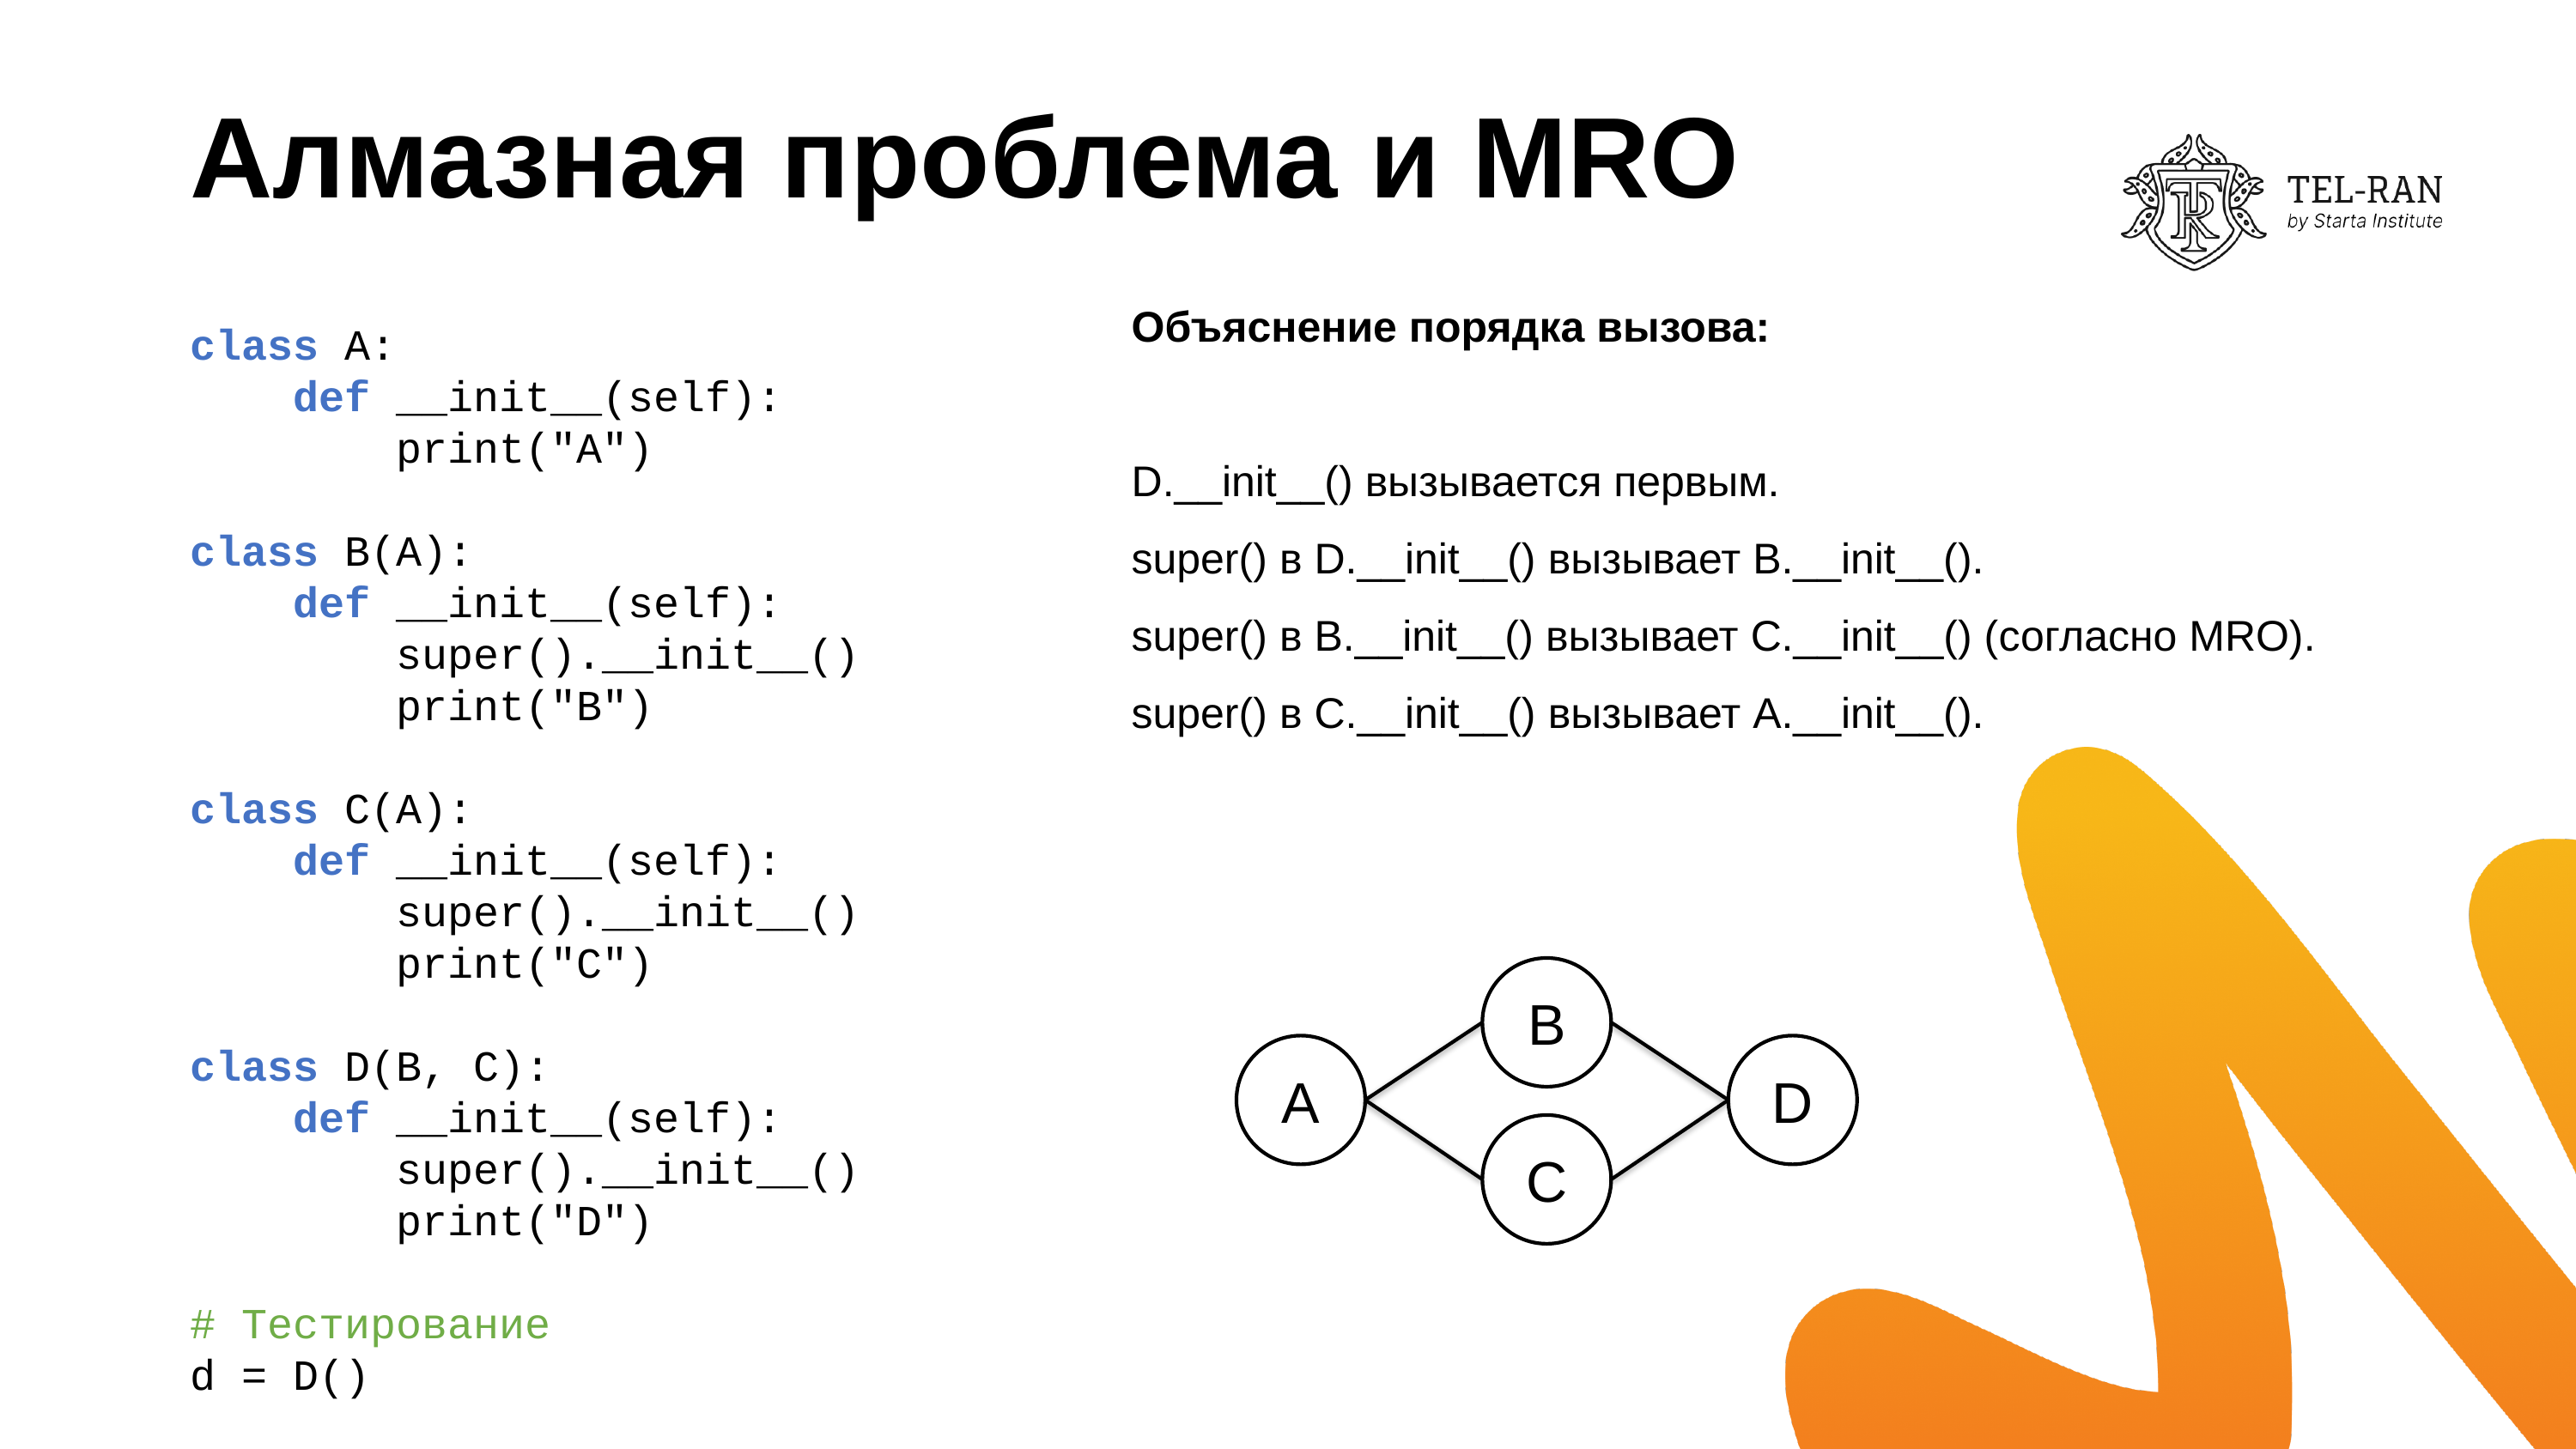

# Алмазная проблема и MRO
Объяснение порядка вызова:

D.__init__() вызывается первым.
super() в D.__init__() вызывает B.__init__().
super() в B.__init__() вызывает C.__init__() (согласно MRO).
super() в C.__init__() вызывает A.__init__().
class A:
    def __init__(self):
        print("A")

class B(A):
    def __init__(self):
        super().__init__()
        print("B")

class C(A):
    def __init__(self):
        super().__init__()
        print("C")

class D(B, C):
    def __init__(self):
        super().__init__()
        print("D")

# Тестирование
d = D()
В
А
D
С